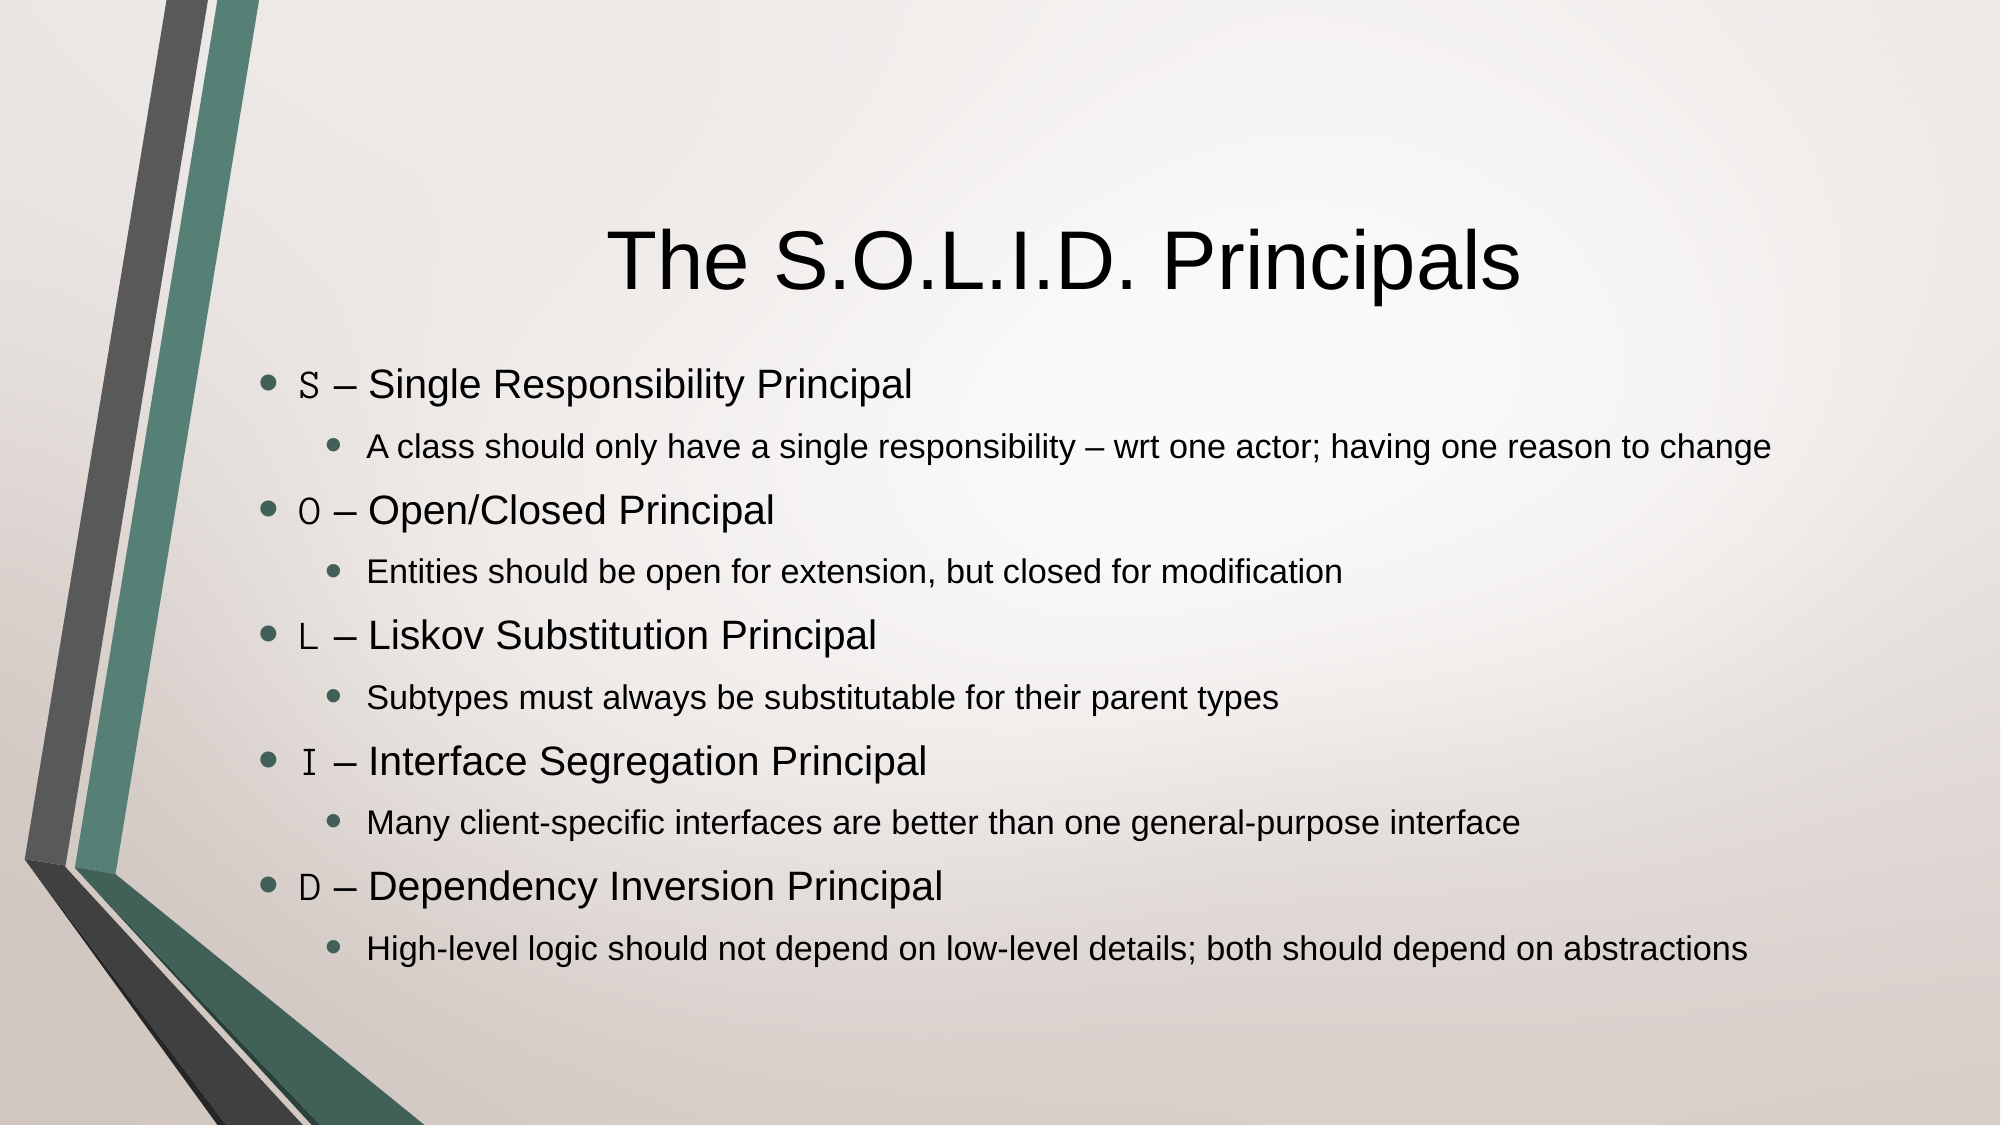

# The S.O.L.I.D. Principals
S – Single Responsibility Principal
A class should only have a single responsibility – wrt one actor; having one reason to change
O – Open/Closed Principal
Entities should be open for extension, but closed for modification
L – Liskov Substitution Principal
Subtypes must always be substitutable for their parent types
I – Interface Segregation Principal
Many client-specific interfaces are better than one general-purpose interface
D – Dependency Inversion Principal
High-level logic should not depend on low-level details; both should depend on abstractions